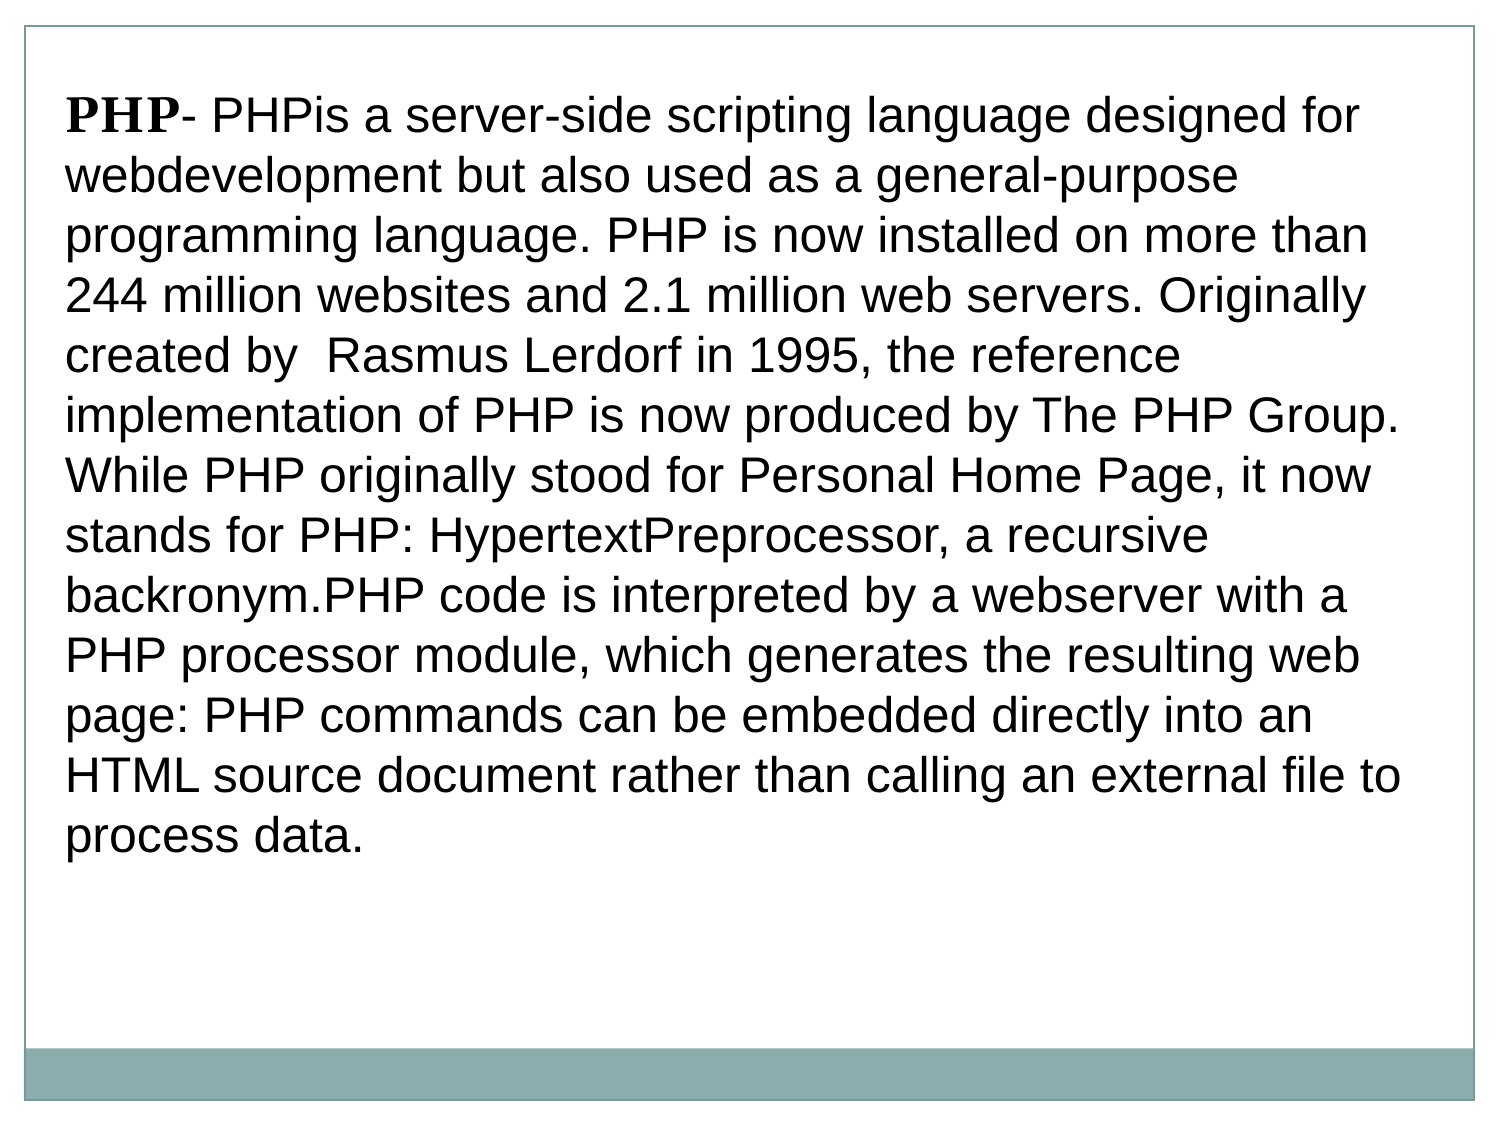

PHP- PHPis a server-side scripting language designed for webdevelopment but also used as a general-purpose programming language. PHP is now installed on more than 244 million websites and 2.1 million web servers. Originally created by  Rasmus Lerdorf in 1995, the reference implementation of PHP is now produced by The PHP Group. While PHP originally stood for Personal Home Page, it now stands for PHP: HypertextPreprocessor, a recursive backronym.PHP code is interpreted by a webserver with a PHP processor module, which generates the resulting web page: PHP commands can be embedded directly into an HTML source document rather than calling an external file to process data.